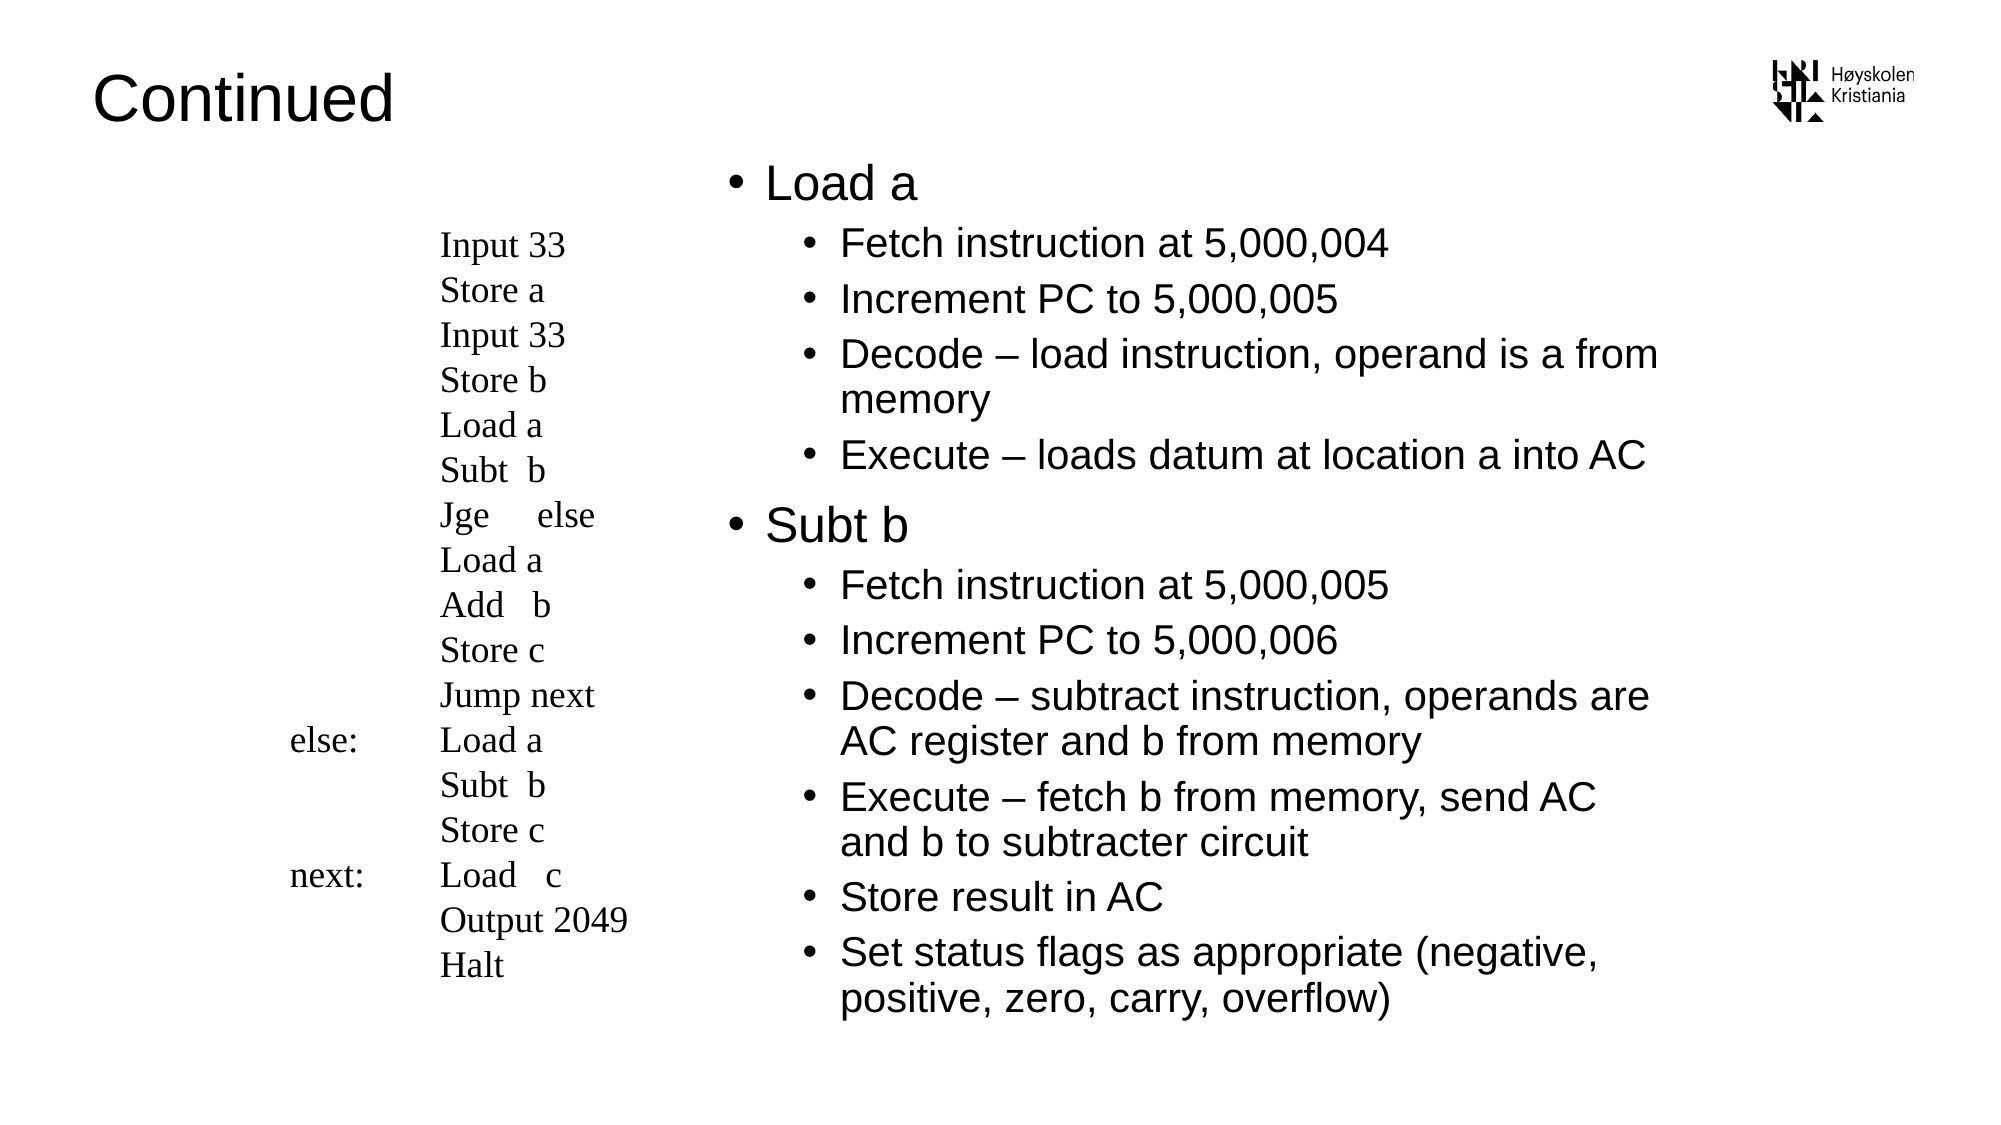

# Continued
Load a
Fetch instruction at 5,000,004
Increment PC to 5,000,005
Decode – load instruction, operand is a from memory
Execute – loads datum at location a into AC
Subt b
Fetch instruction at 5,000,005
Increment PC to 5,000,006
Decode – subtract instruction, operands are AC register and b from memory
Execute – fetch b from memory, send AC and b to subtracter circuit
Store result in AC
Set status flags as appropriate (negative, positive, zero, carry, overflow)
	Input 33
	Store a
	Input 33
	Store b
	Load a
	Subt  b
	Jge     else
	Load a
	Add   b
	Store c
	Jump next
else:	Load a
   	Subt  b
	Store c
next:	Load   c
	Output 2049
	Halt